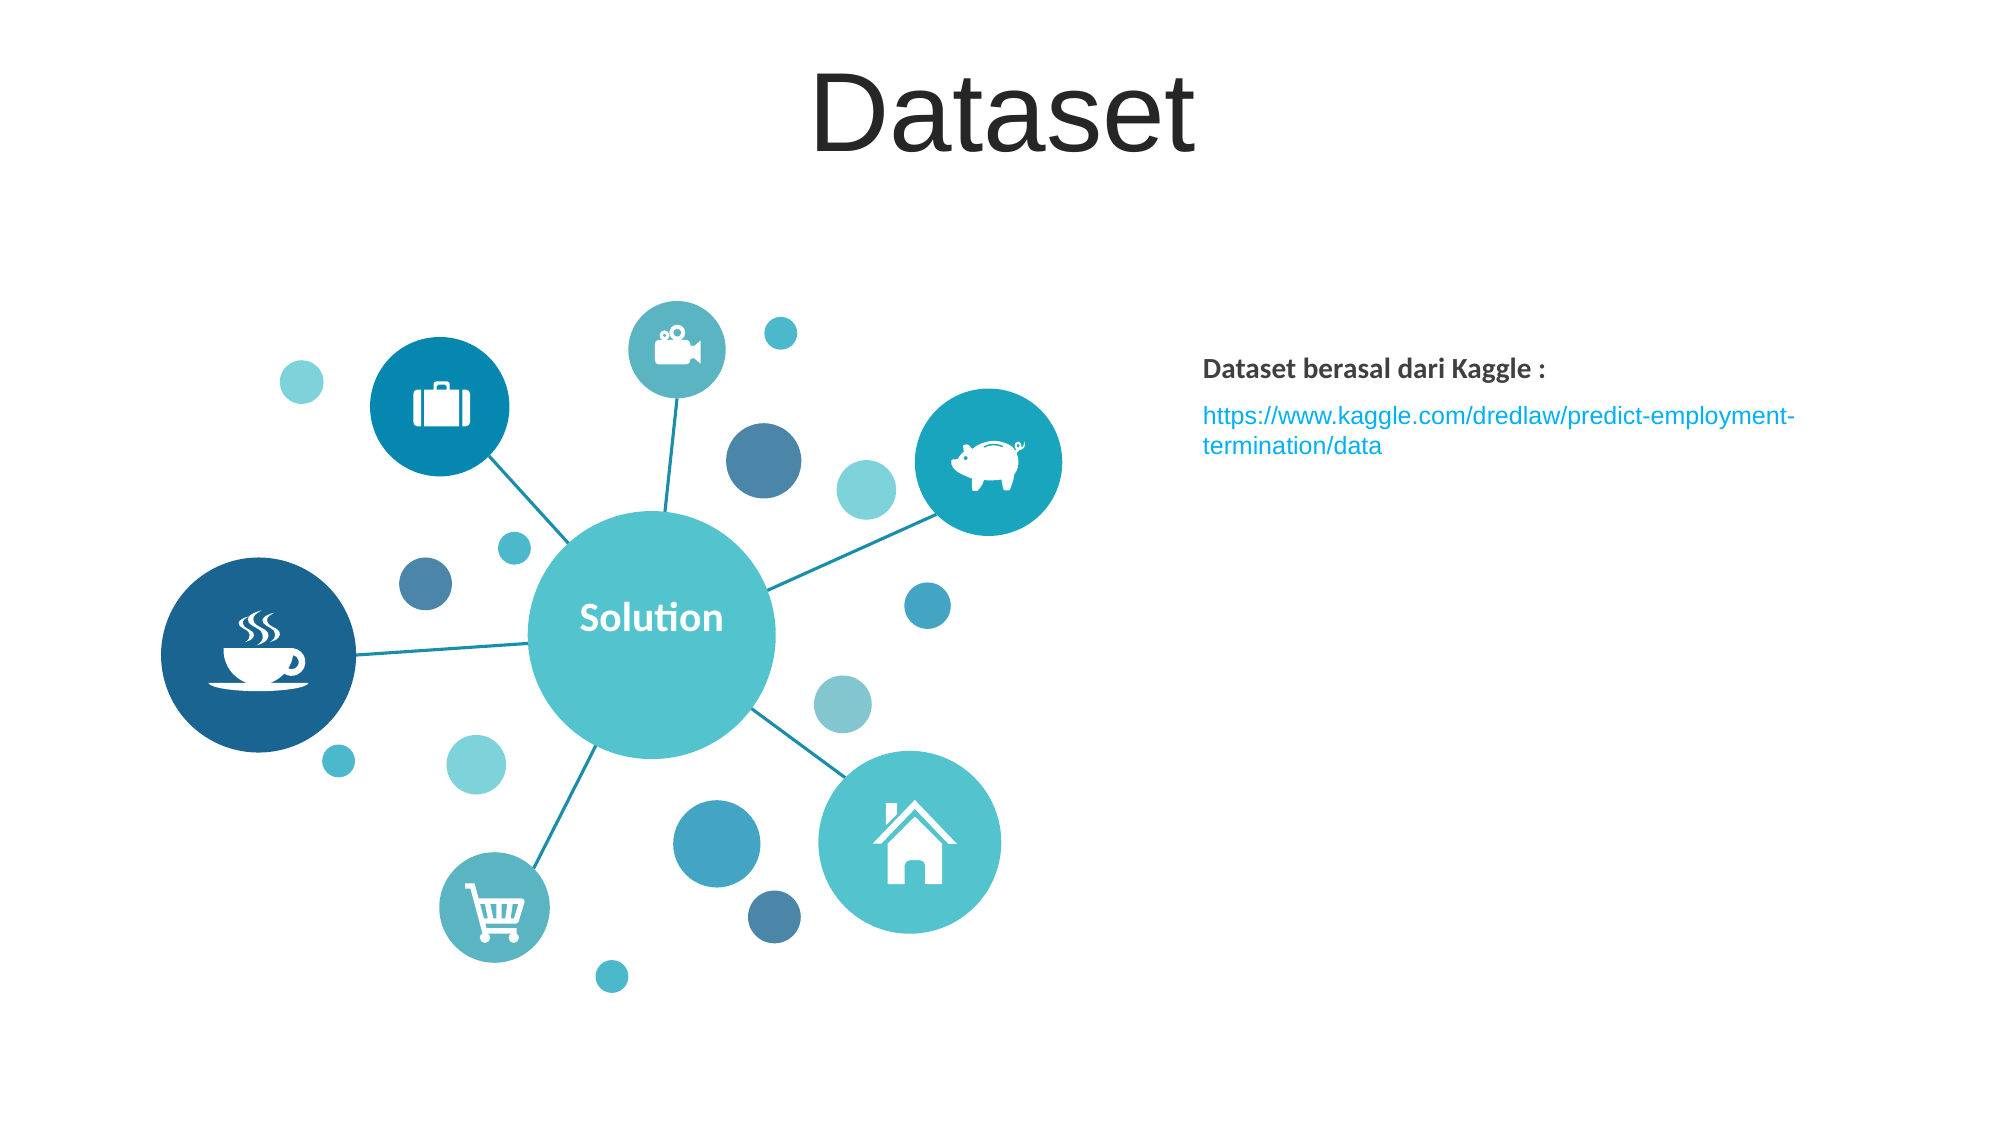

Dataset

Solution

Dataset berasal dari Kaggle :

https://www.kaggle.com/dredlaw/predict-employment-termination/data